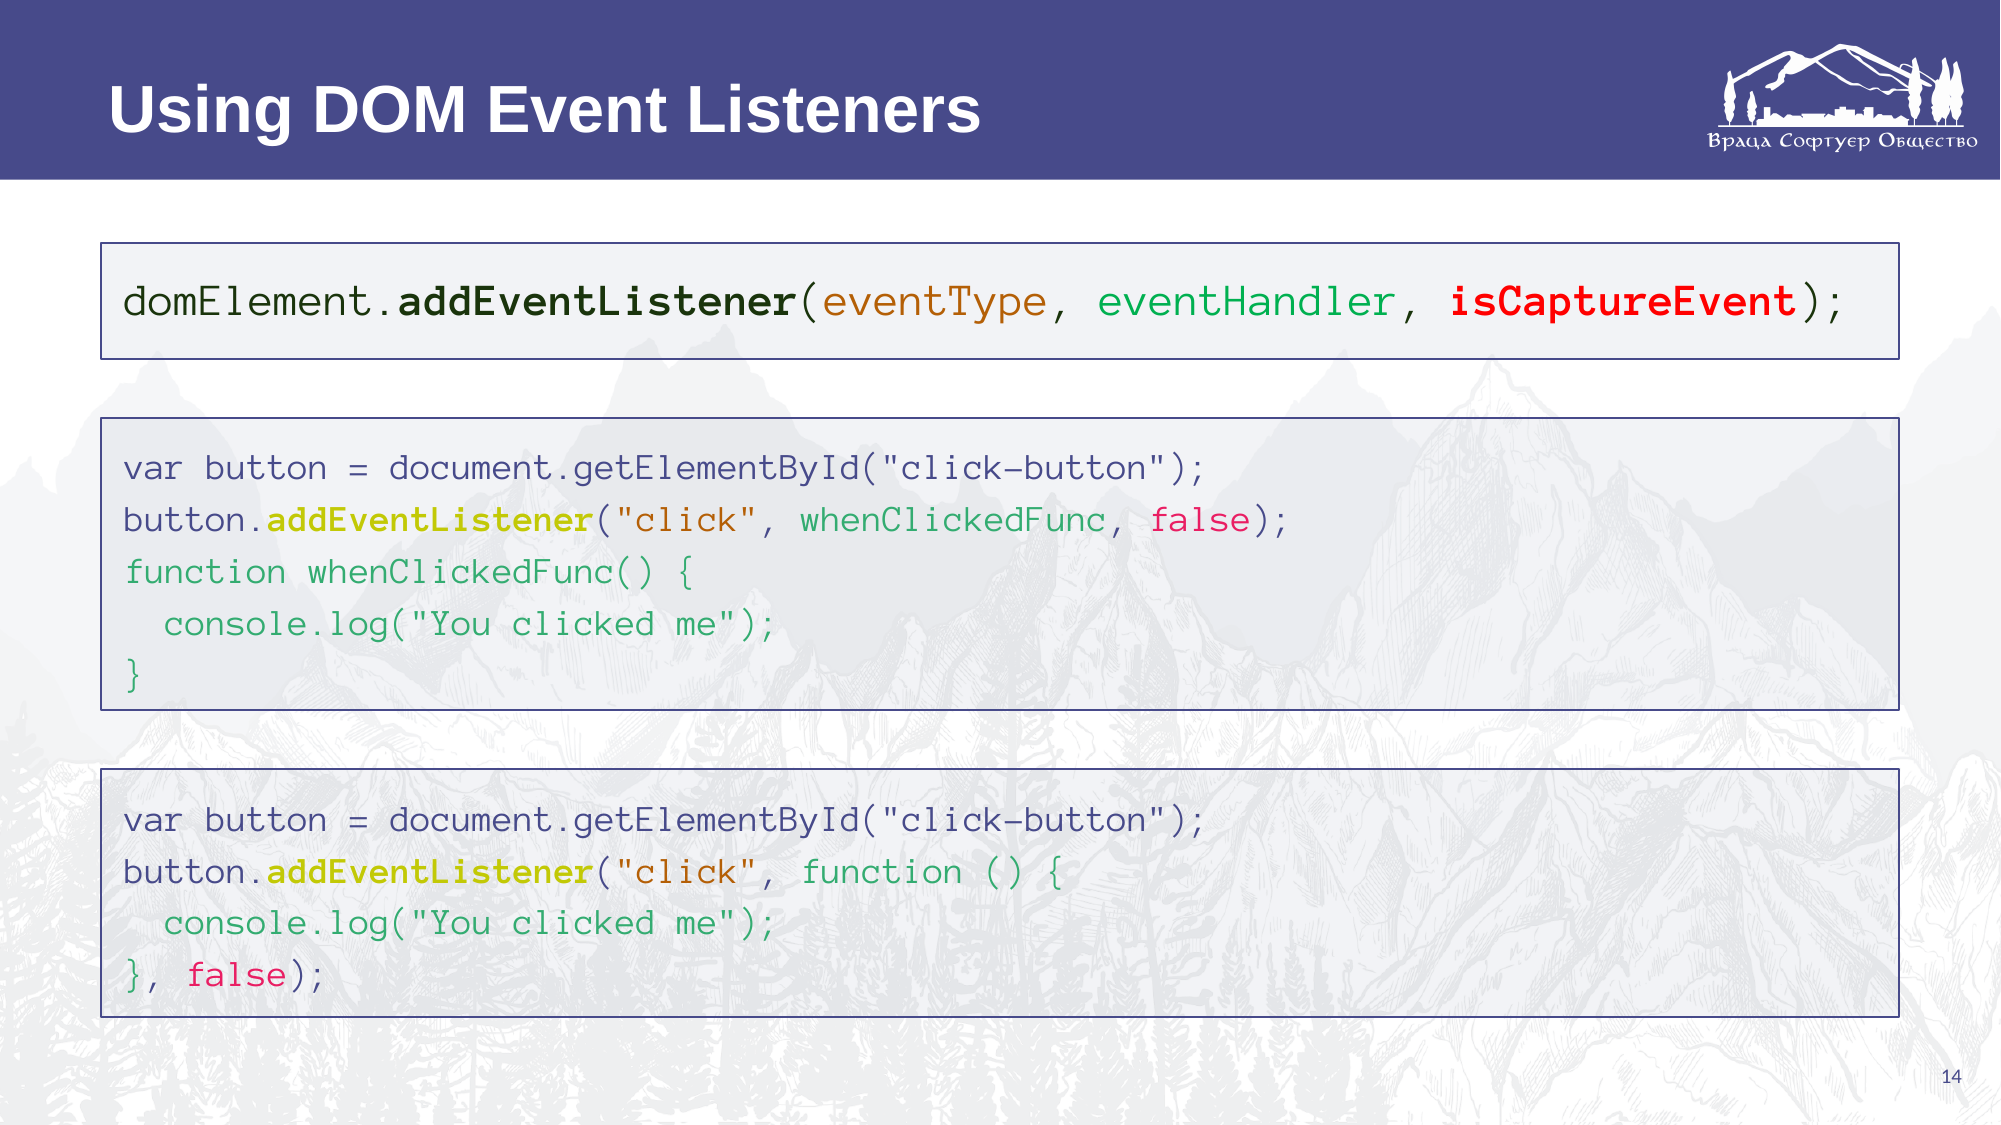

Using DOM Event Listeners
domElement.addEventListener(eventType, eventHandler, isCaptureEvent);

var button = document.getElementById("click-button");
button.addEventListener("click", whenClickedFunc, false);
function whenClickedFunc() {
  console.log("You clicked me");
}

var button = document.getElementById("click-button");
button.addEventListener("click", function () {
  console.log("You clicked me");
}, false);

14